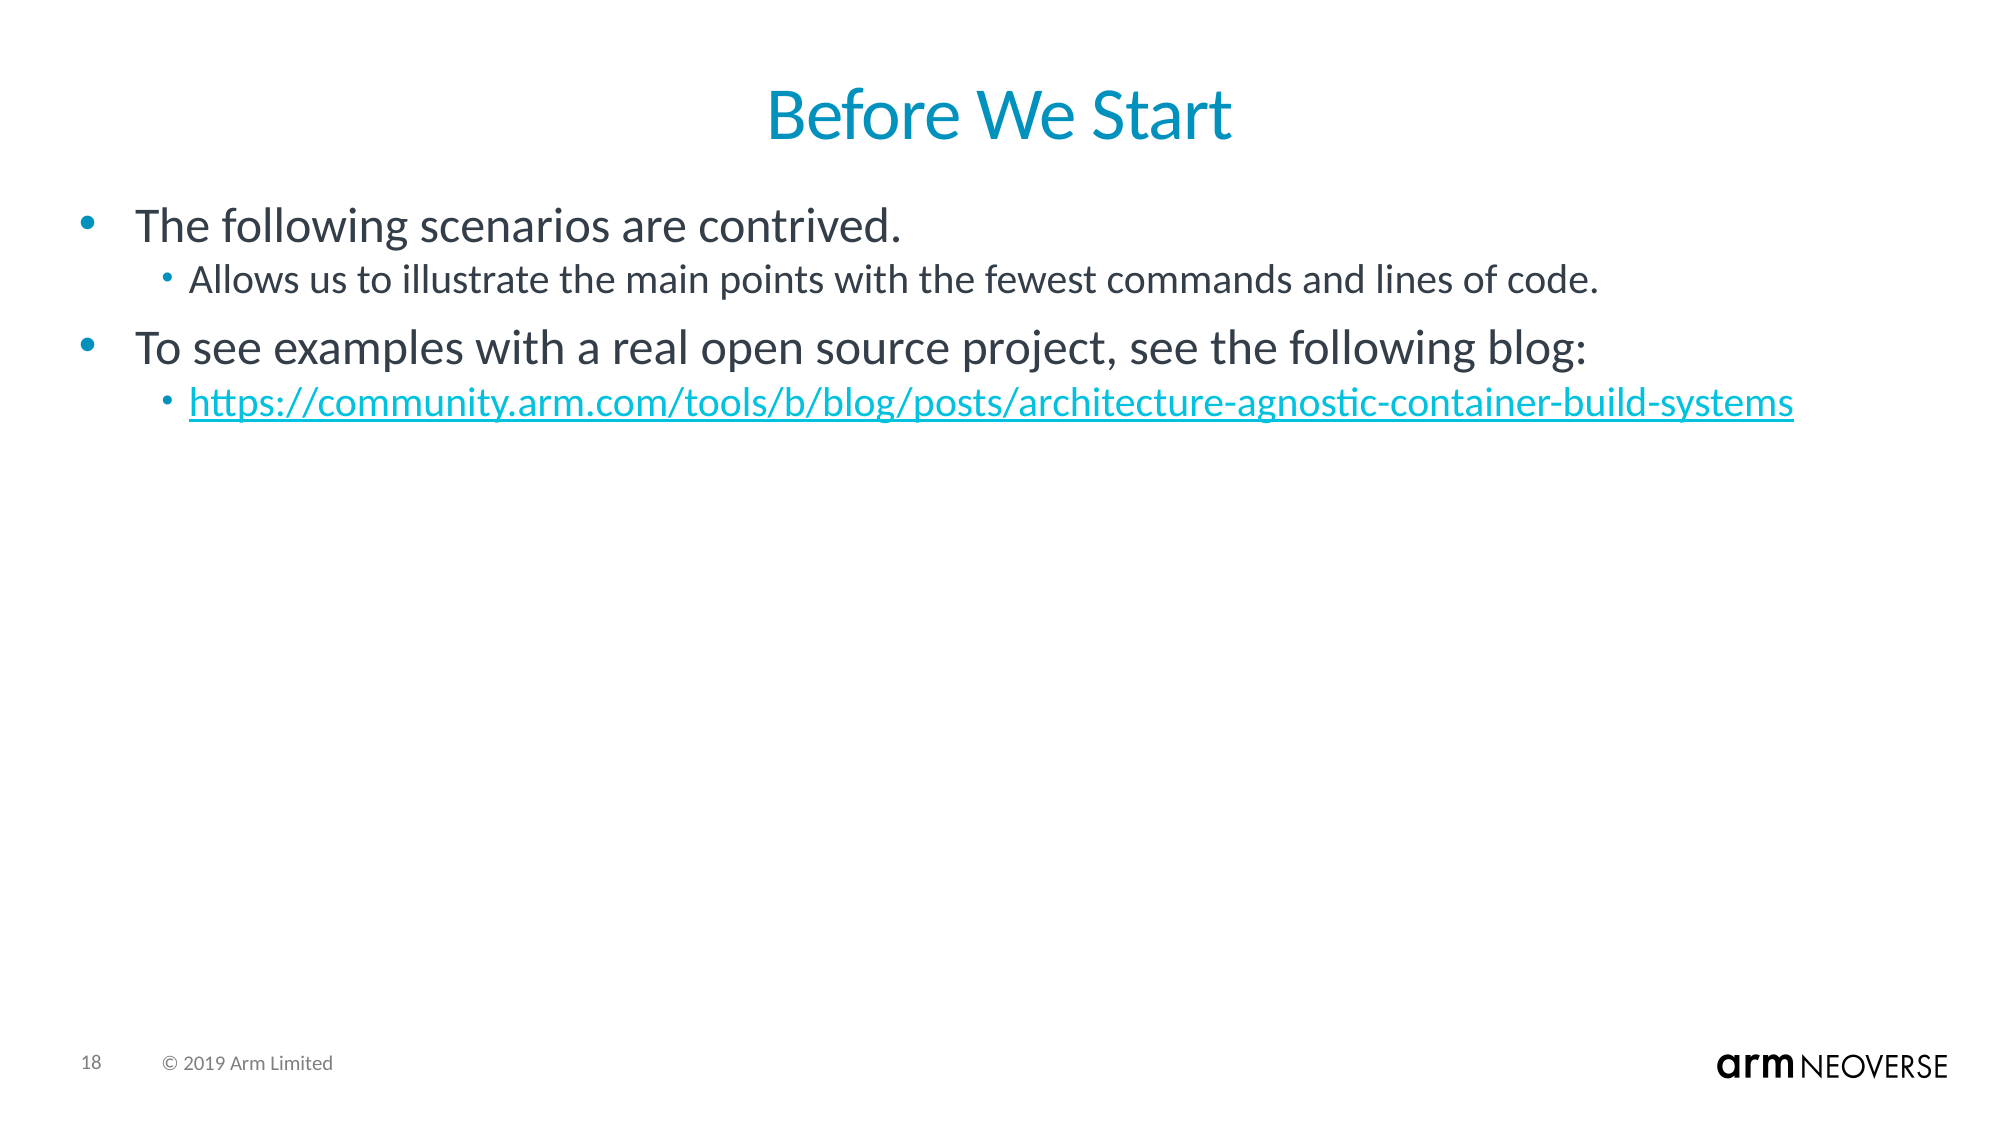

# Before We Start
The following scenarios are contrived.
Allows us to illustrate the main points with the fewest commands and lines of code.
To see examples with a real open source project, see the following blog:
https://community.arm.com/tools/b/blog/posts/architecture-agnostic-container-build-systems